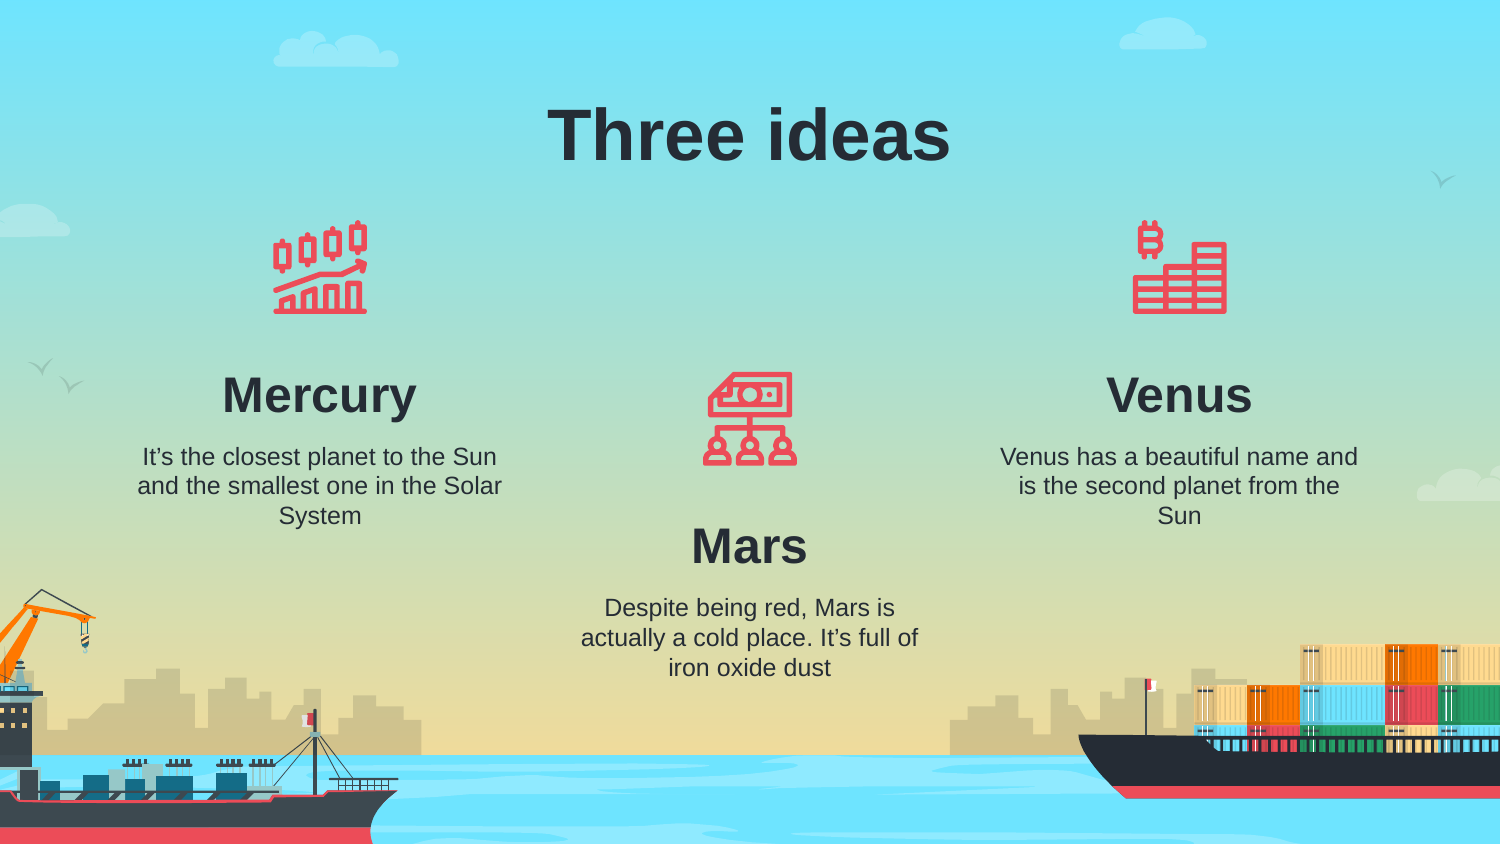

# Three ideas

Mercury
Venus

It’s the closest planet to the Sun and the smallest one in the Solar System
Venus has a beautiful name and is the second planet from the Sun
Mars
Despite being red, Mars is actually a cold place. It’s full of iron oxide dust